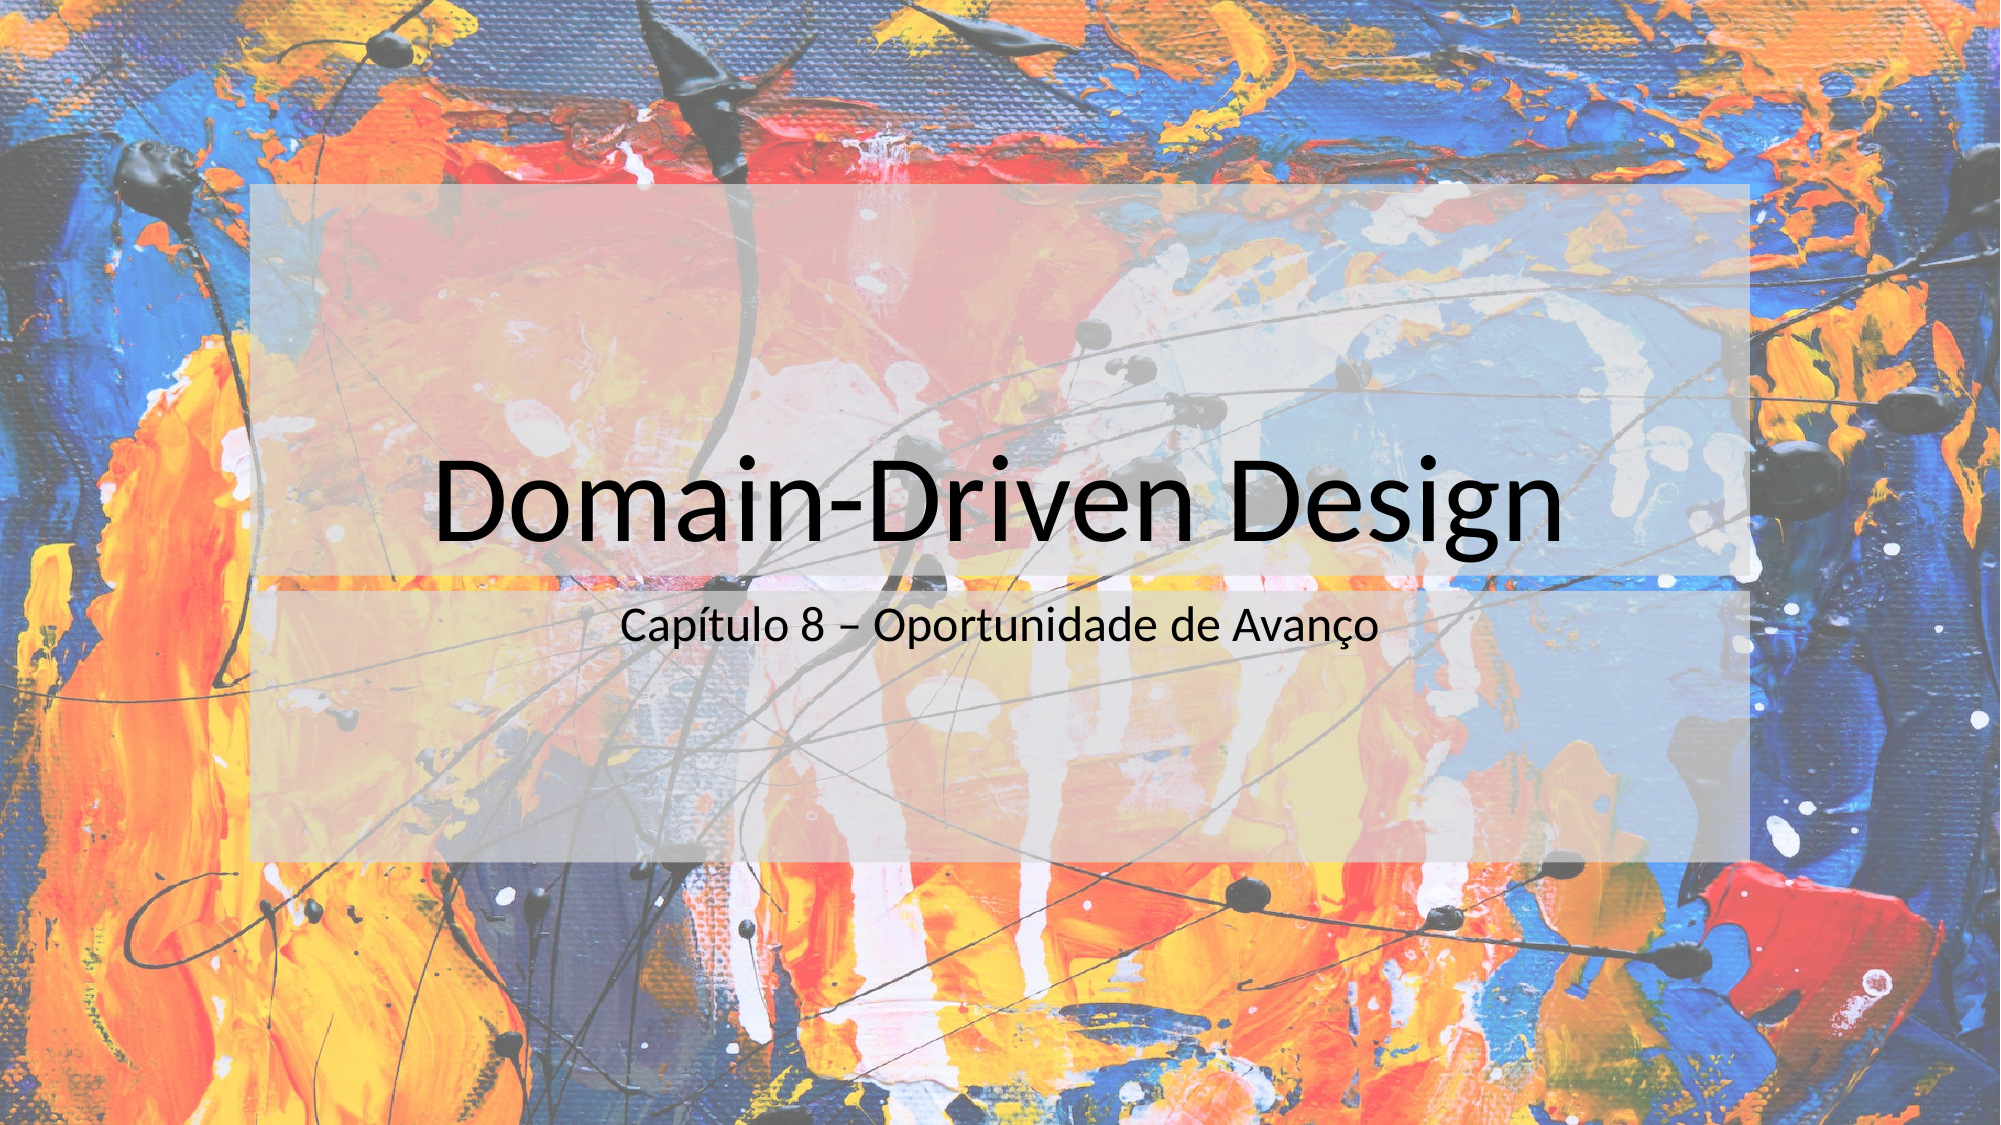

# Domain-Driven Design
Capítulo 8 – Oportunidade de Avanço